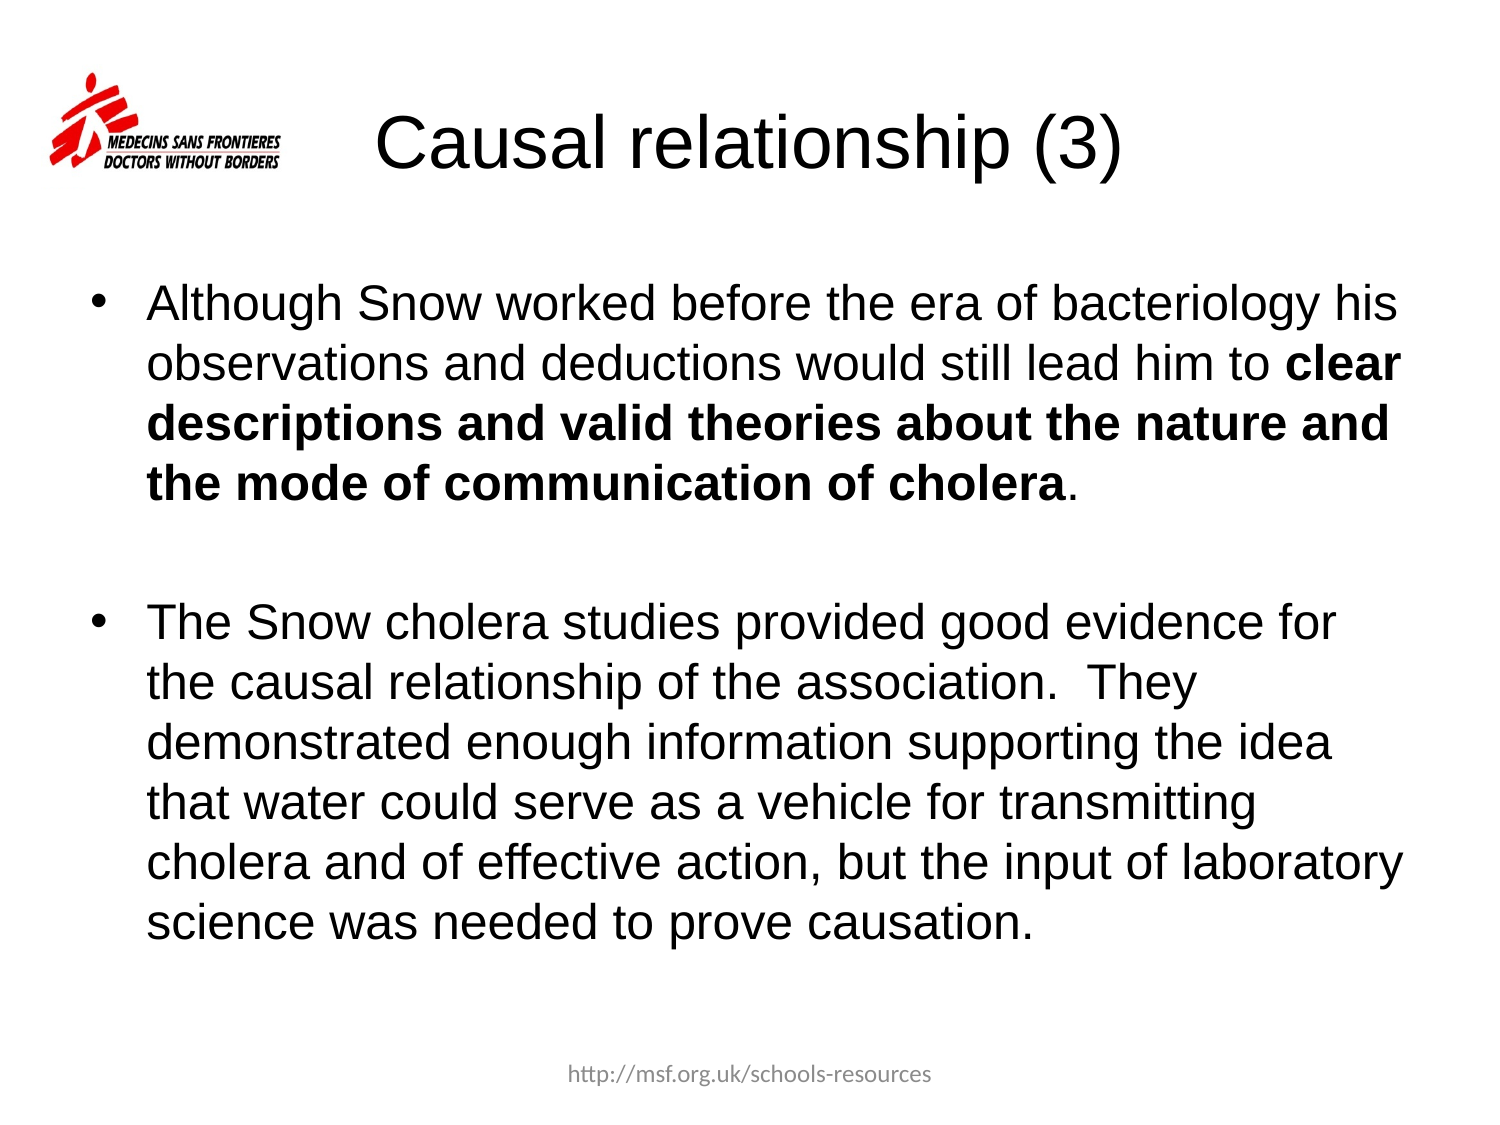

# Causal relationship (3)
Although Snow worked before the era of bacteriology his observations and deductions would still lead him to clear descriptions and valid theories about the nature and the mode of communication of cholera.

The Snow cholera studies provided good evidence for the causal relationship of the association.  They demonstrated enough information supporting the idea that water could serve as a vehicle for transmitting cholera and of effective action, but the input of laboratory science was needed to prove causation.

http://msf.org.uk/schools-resources